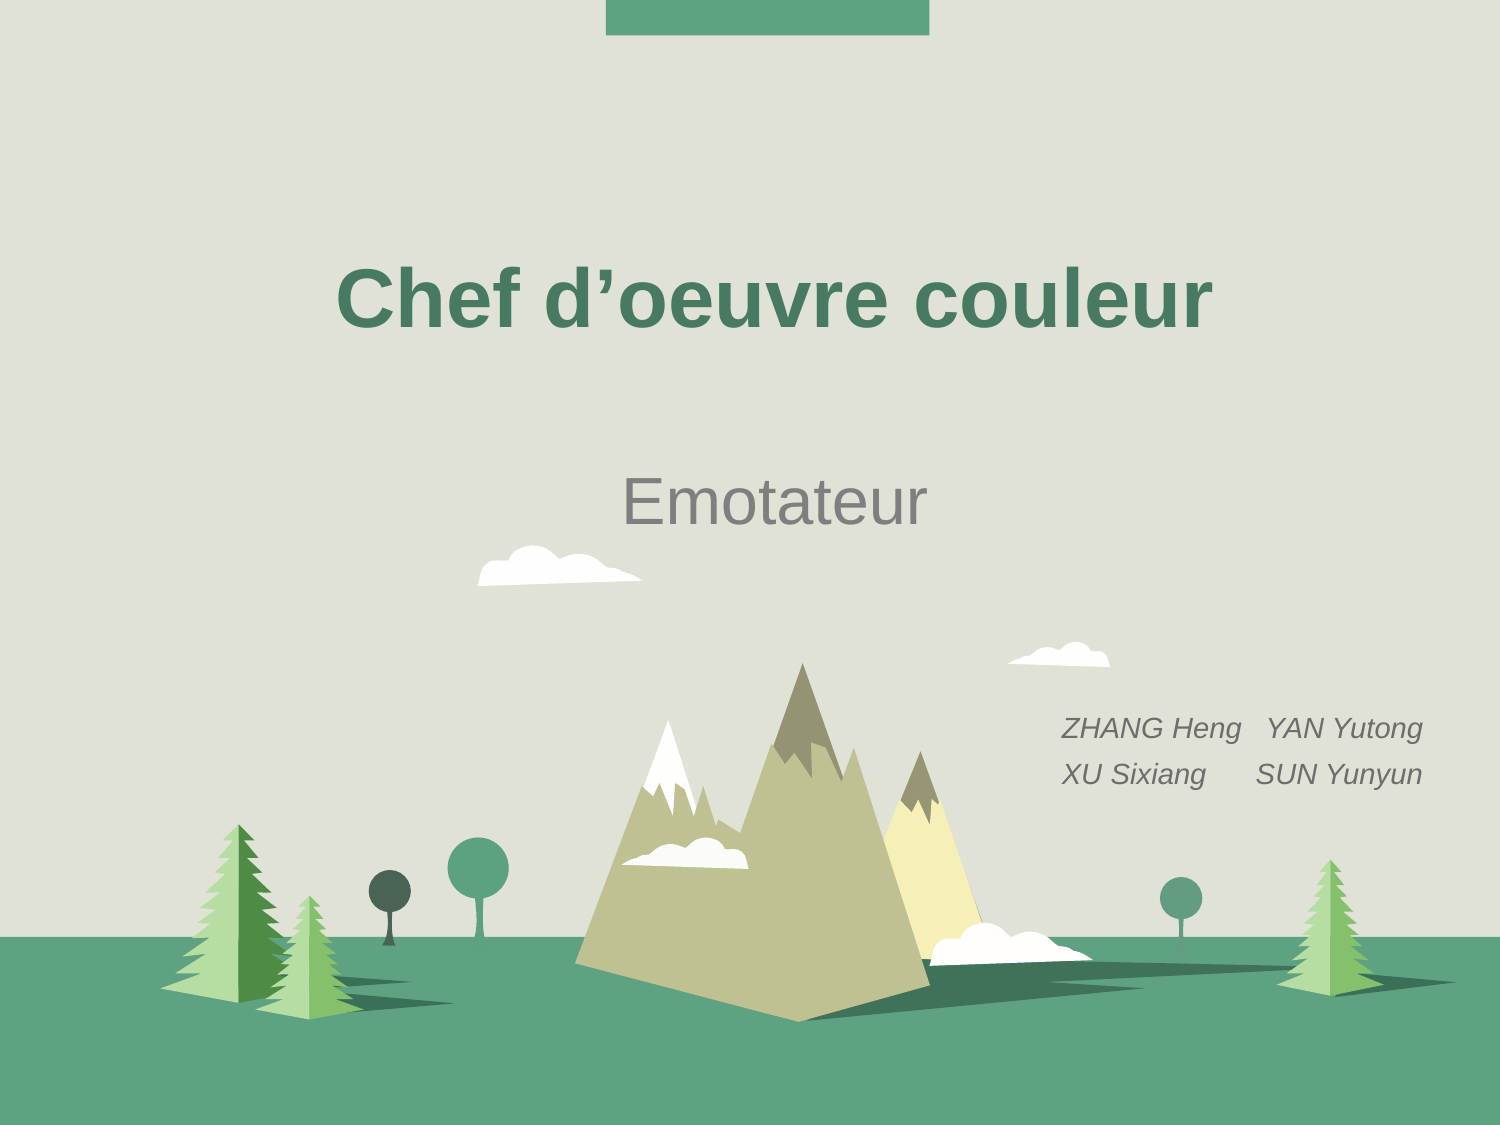

# Chef d’oeuvre couleur
Emotateur
ZHANG Heng   YAN Yutong
XU Sixiang      SUN Yunyun